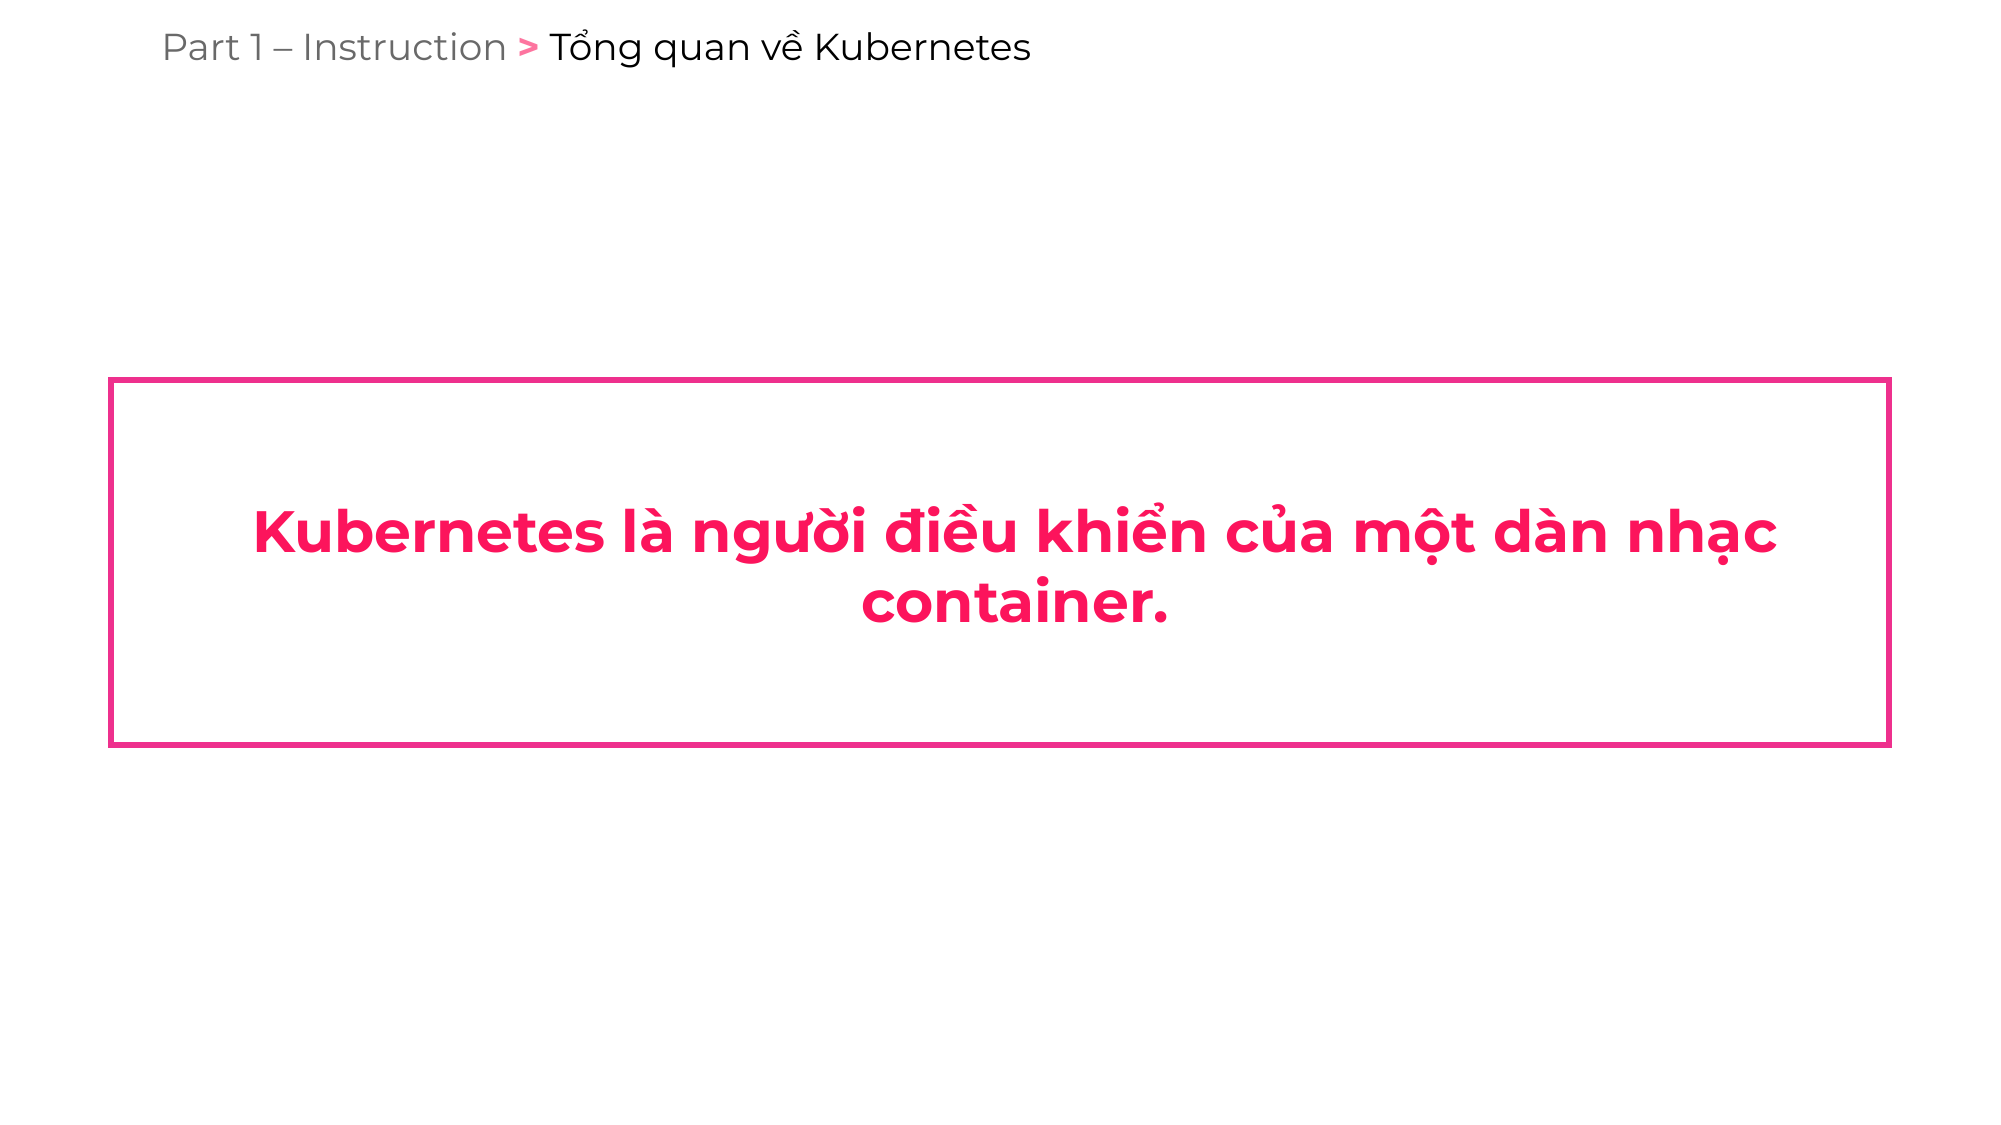

Part 1 – Instruction > Tổng quan về Kubernetes

Kubernetes là người điều khiển của một dàn nhạc container.